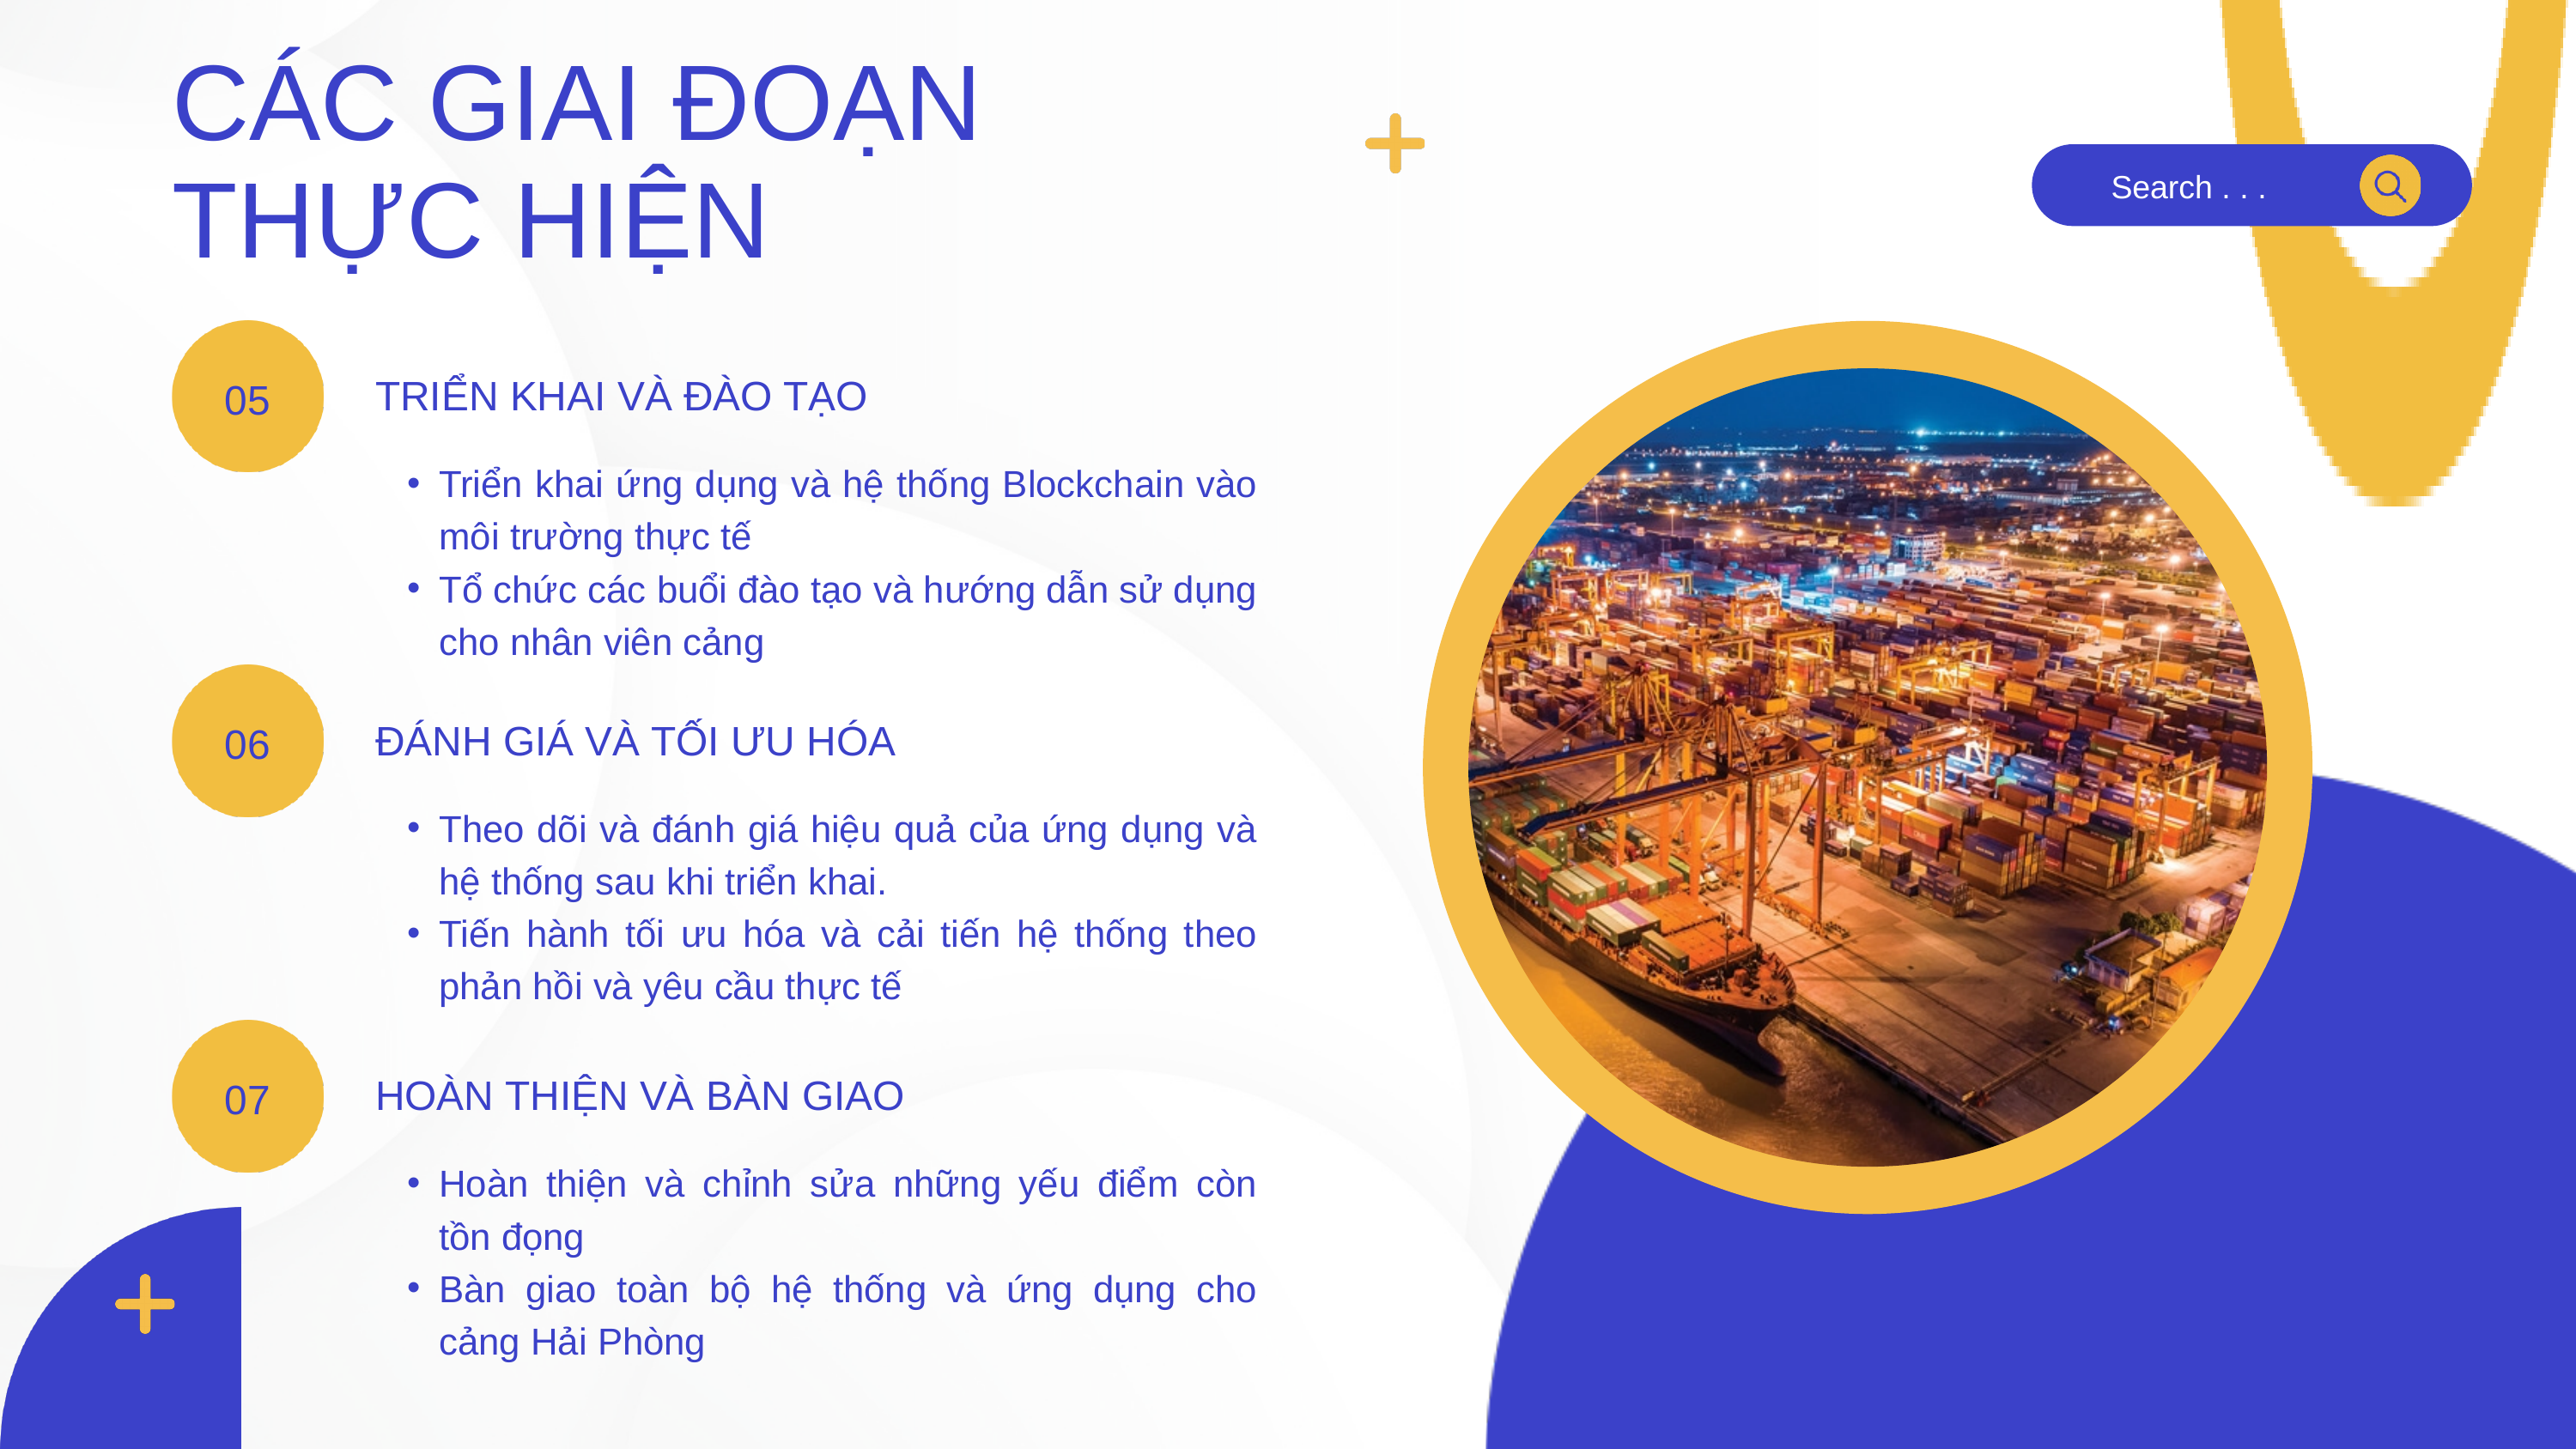

CÁC GIAI ĐOẠN THỰC HIỆN

Search . . .

TRIỂN KHAI VÀ ĐÀO TẠO
05

Triển khai ứng dụng và hệ thống Blockchain vào môi trường thực tế
Tổ chức các buổi đào tạo và hướng dẫn sử dụng cho nhân viên cảng

ĐÁNH GIÁ VÀ TỐI ƯU HÓA
06

Theo dõi và đánh giá hiệu quả của ứng dụng và hệ thống sau khi triển khai.
Tiến hành tối ưu hóa và cải tiến hệ thống theo phản hồi và yêu cầu thực tế

HOÀN THIỆN VÀ BÀN GIAO
07
Hoàn thiện và chỉnh sửa những yếu điểm còn tồn đọng
Bàn giao toàn bộ hệ thống và ứng dụng cho cảng Hải Phòng